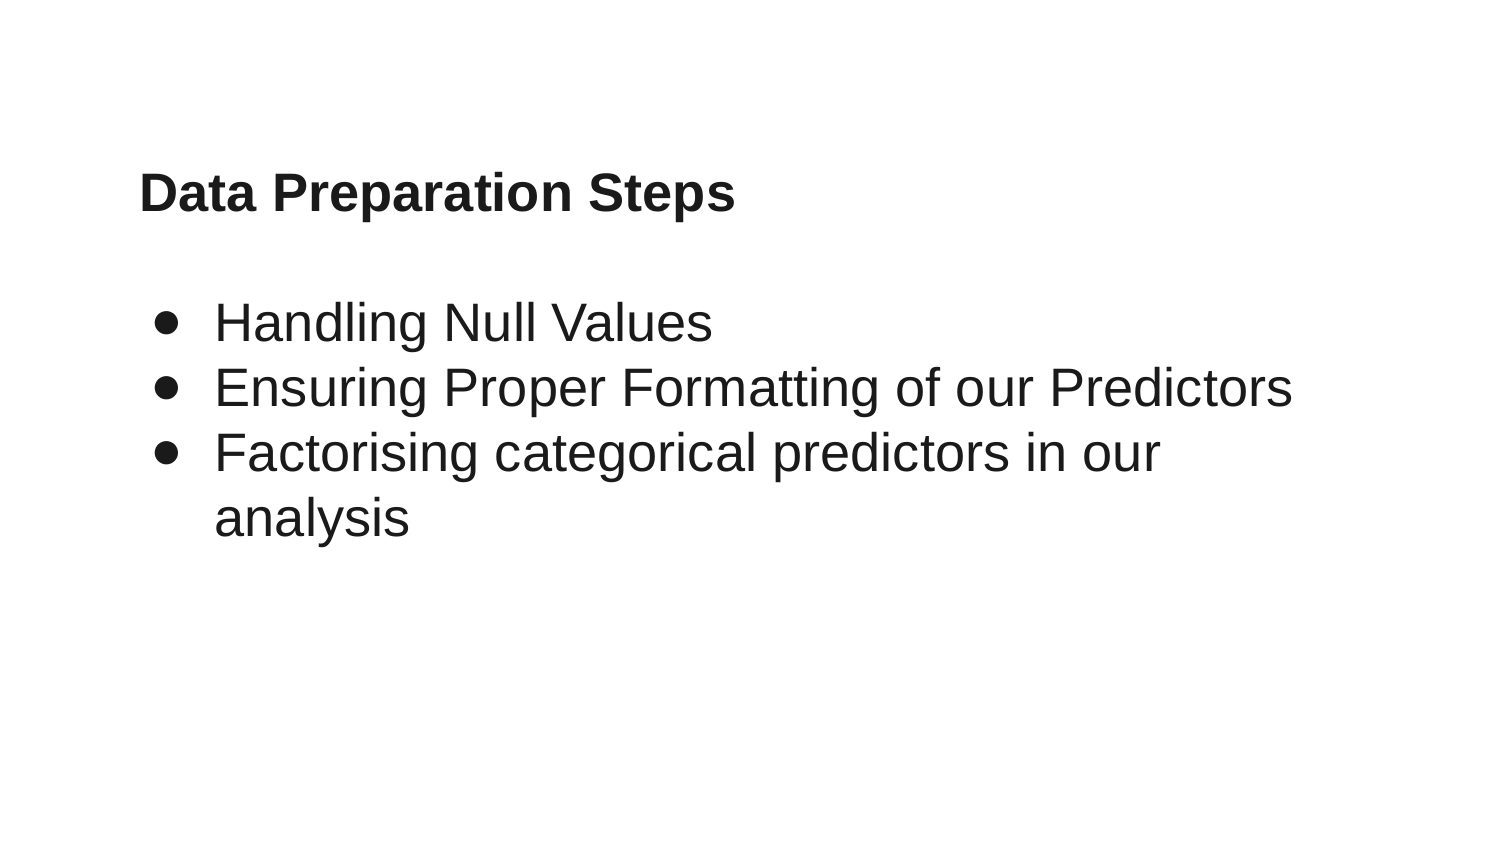

# Data Preparation Steps

Handling Null Values
Ensuring Proper Formatting of our Predictors
Factorising categorical predictors in our analysis